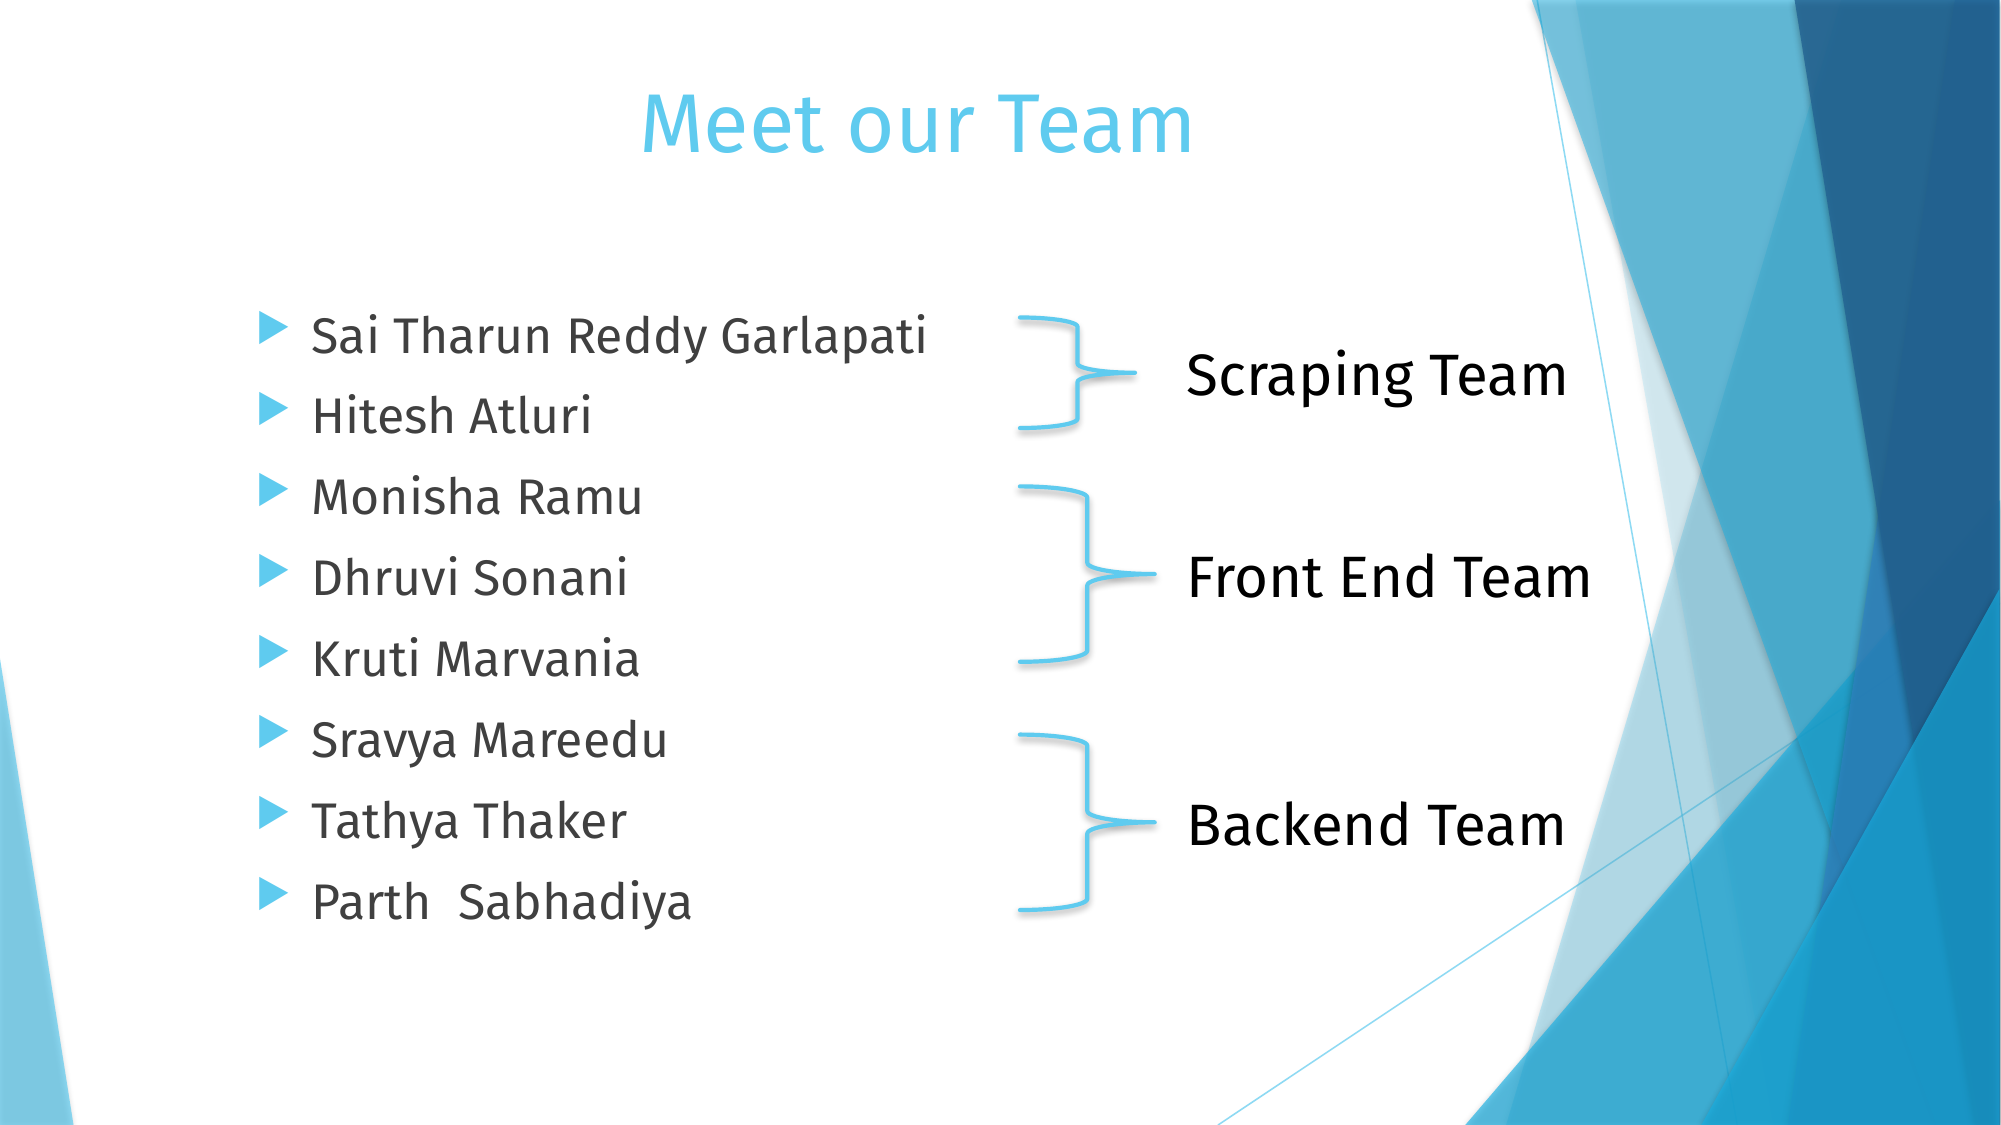

# Meet our Team
Sai Tharun Reddy Garlapati
Hitesh Atluri
Monisha Ramu
Dhruvi Sonani
Kruti Marvania
Sravya Mareedu
Tathya Thaker
Parth  Sabhadiya

Scraping Team

Front End Team

Backend Team